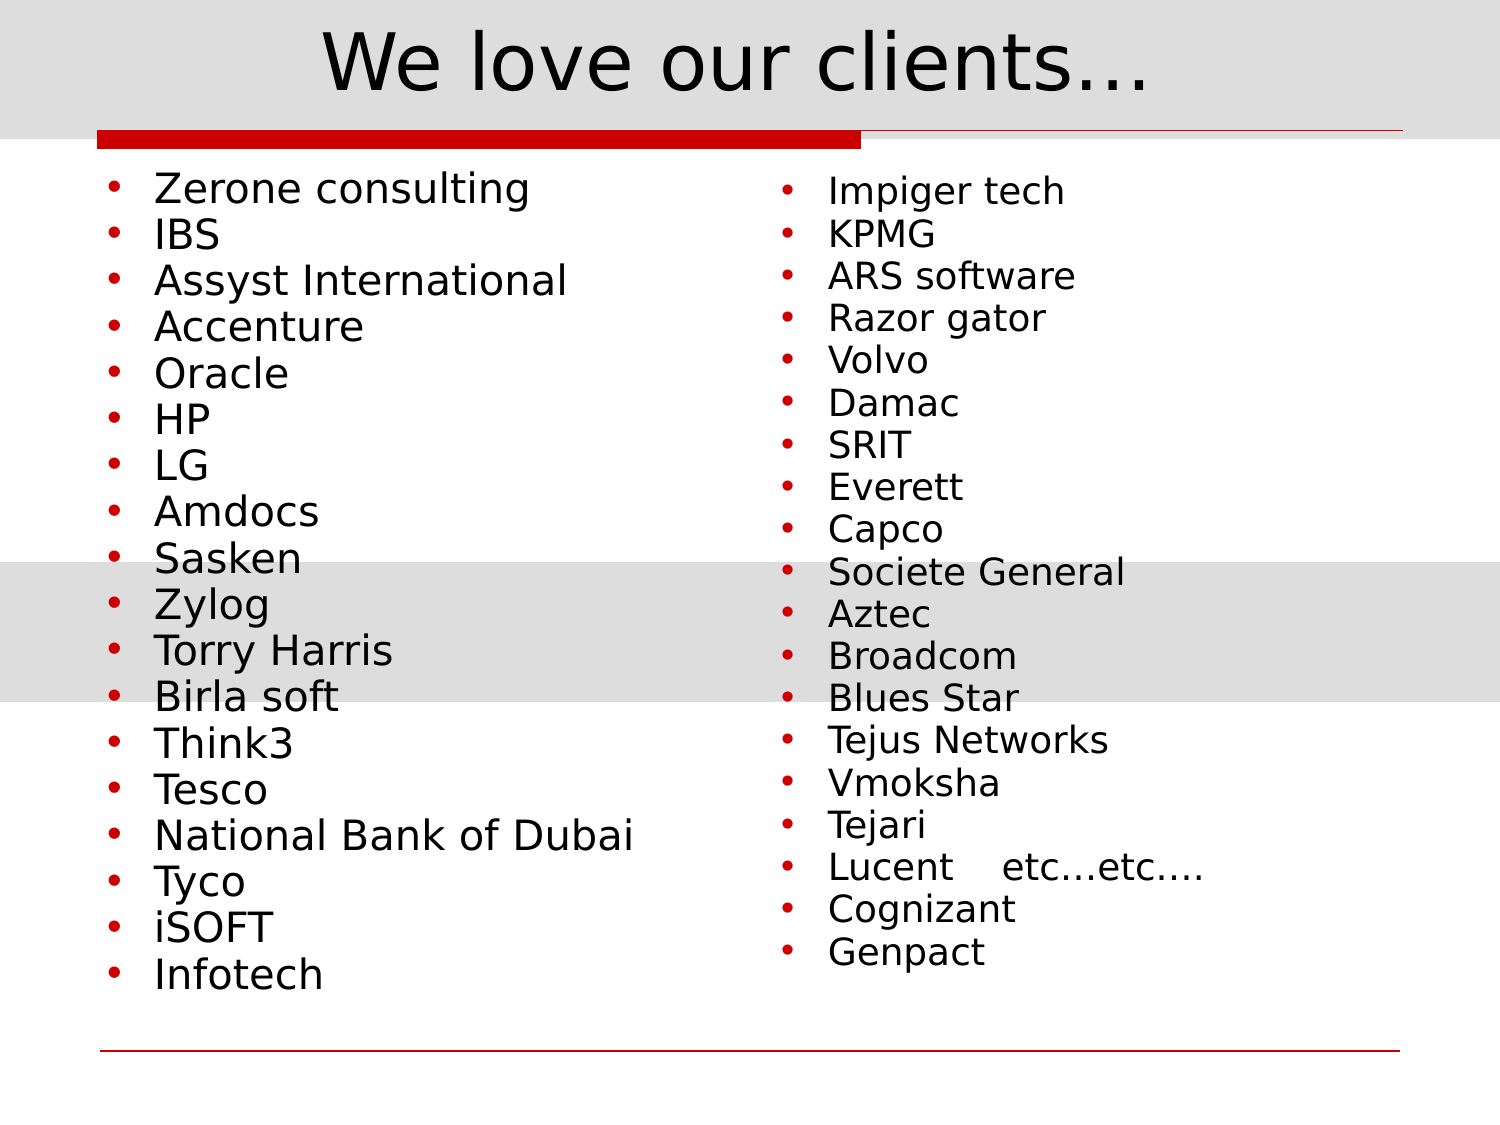

# We love our clients…
Zerone consulting
IBS
Assyst International
Accenture
Oracle
HP
LG
Amdocs
Sasken
Zylog
Torry Harris
Birla soft
Think3
Tesco
National Bank of Dubai
Tyco
iSOFT
Infotech
Impiger tech
KPMG
ARS software
Razor gator
Volvo
Damac
SRIT
Everett
Capco
Societe General
Aztec
Broadcom
Blues Star
Tejus Networks
Vmoksha
Tejari
Lucent    etc…etc….
Cognizant
Genpact